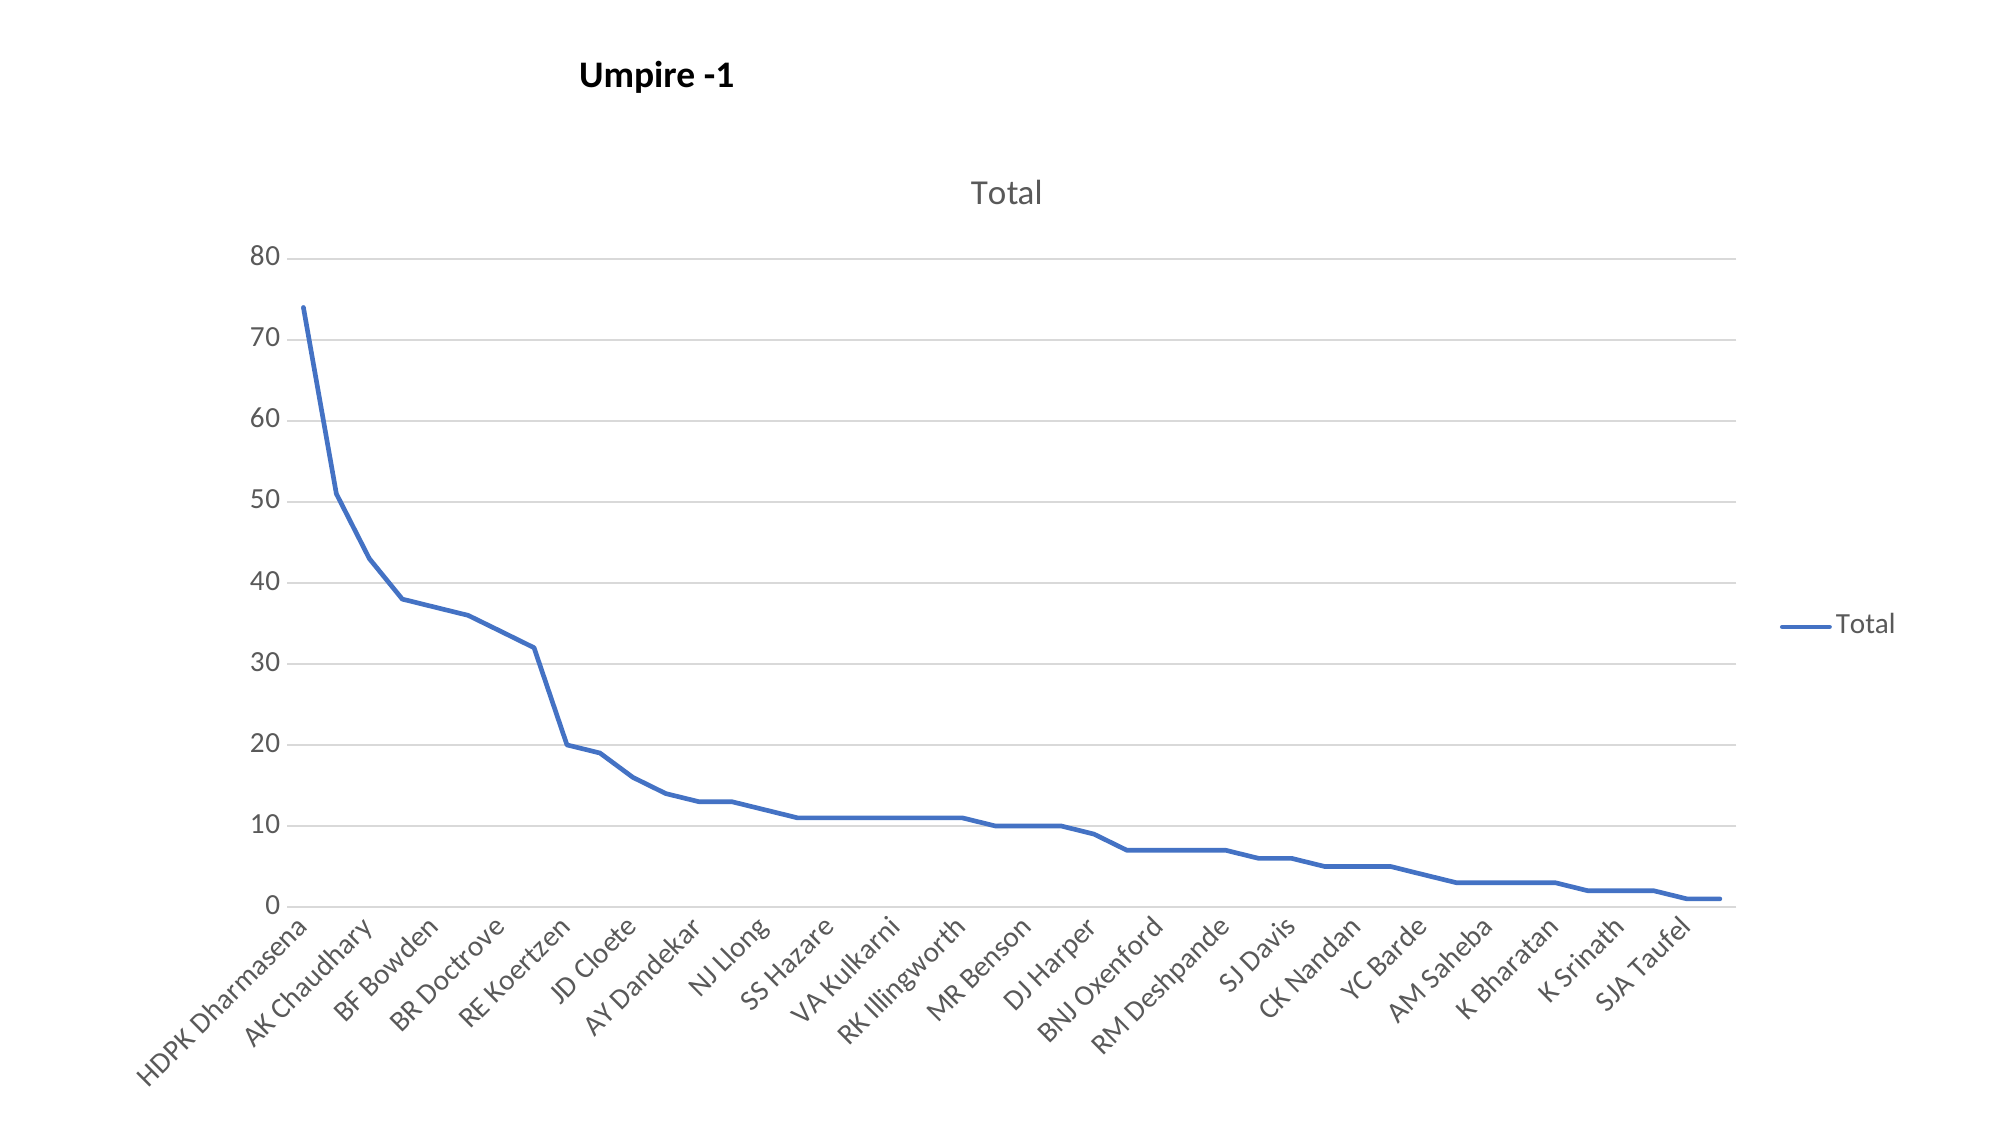

Umpire -1

### Chart:

| Category | Total |
|---|---|
| HDPK Dharmasena | 74.0 |
| Asad Rauf | 51.0 |
| AK Chaudhary | 43.0 |
| Aleem Dar | 38.0 |
| BF Bowden | 37.0 |
| S Ravi | 36.0 |
| BR Doctrove | 34.0 |
| M Erasmus | 32.0 |
| RE Koertzen | 20.0 |
| S Asnani | 19.0 |
| JD Cloete | 16.0 |
| CB Gaffaney | 14.0 |
| AY Dandekar | 13.0 |
| BG Jerling | 13.0 |
| NJ Llong | 12.0 |
| Nitin Menon | 11.0 |
| SS Hazare | 11.0 |
| A Nand Kishore | 11.0 |
| VA Kulkarni | 11.0 |
| KN Ananthapadmanabhan | 11.0 |
| RK Illingworth | 11.0 |
| S Das | 10.0 |
| MR Benson | 10.0 |
| K Hariharan | 10.0 |
| DJ Harper | 9.0 |
| IL Howell | 7.0 |
| BNJ Oxenford | 7.0 |
| GAV Baxter | 7.0 |
| RM Deshpande | 7.0 |
| C Shamshuddin | 6.0 |
| SJ Davis | 6.0 |
| SD Fry | 5.0 |
| CK Nandan | 5.0 |
| SK Tarapore | 5.0 |
| YC Barde | 4.0 |
| A Deshmukh | 3.0 |
| AM Saheba | 3.0 |
| PR Reiffel | 3.0 |
| K Bharatan | 3.0 |
| PG Pathak | 2.0 |
| K Srinath | 2.0 |
| AV Jayaprakash | 2.0 |
| SJA Taufel | 1.0 |
| SL Shastri | 1.0 |